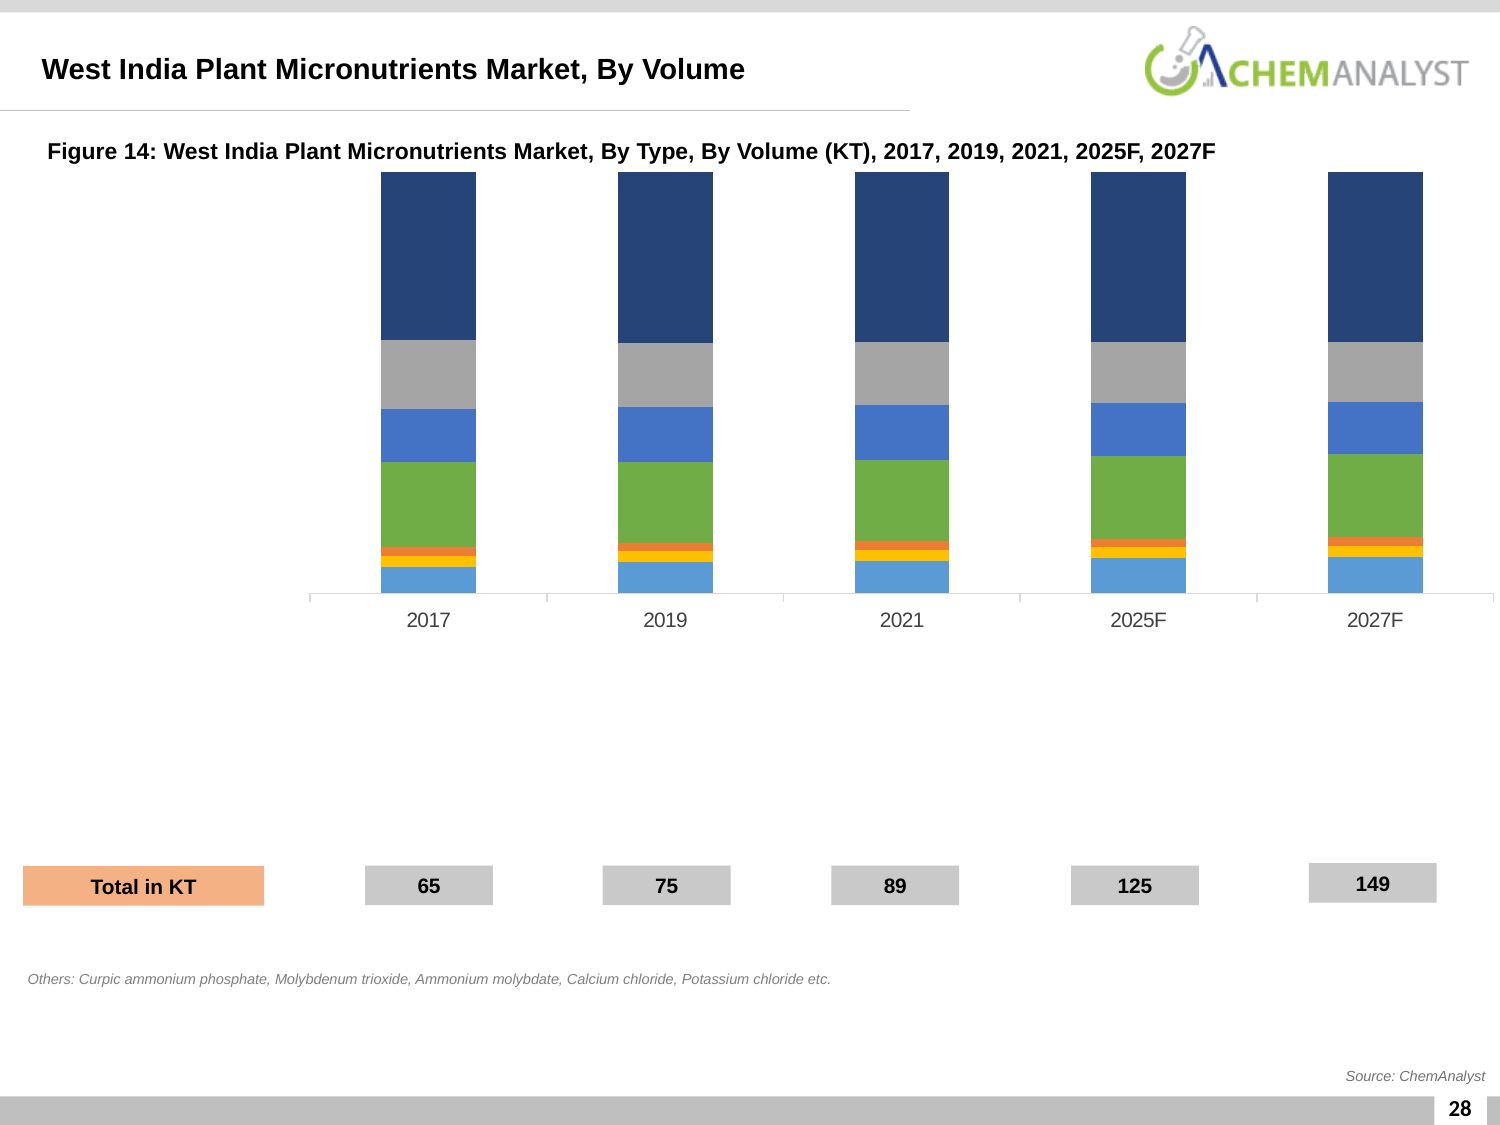

West India Plant Micronutrients Market, By Volume
Figure 14: West India Plant Micronutrients Market, By Type, By Volume (KT), 2017, 2019, 2021, 2025F, 2027F

### Chart

| Category | Others | Magnesium Sulphate | Copper Sulphate (Cu) | Ferrous Sulphate (Fe) | Manganese Sulphate (Mn) | Borax / Boric Acid (B) | Zinc Sulphate (Zn) |
|---|---|---|---|---|---|---|---|
| 2017 | 4.12771175291339 | 1.6239116770866142 | 1.3068930628346456 | 13.13362830472441 | 8.054860709055115 | 10.584539855433071 | 25.866131015905502 |
| 2019 | 5.608941297709928 | 1.9145186296183208 | 1.4732819141984734 | 14.36636831053435 | 9.714686327633583 | 11.352497186564884 | 30.355590303206107 |
| 2021 | 6.87157914829985 | 2.2905263827666147 | 1.835986127820711 | 17.254704579907266 | 11.675445764296752 | 13.333180811746523 | 35.86411737063369 |
| 2025F | 10.473495885983041 | 3.307419753468324 | 2.493092920228017 | 24.555086048476955 | 15.697715723847766 | 18.190808644075783 | 50.563432291659666 |
| 2027F | 12.865804776941635 | 3.9961291107225327 | 3.0291792736246226 | 29.471079139943992 | 18.369062491782806 | 21.353475569245493 | 60.13592351087304 |
149
65
75
89
125
Total in KT
Others: Curpic ammonium phosphate, Molybdenum trioxide, Ammonium molybdate, Calcium chloride, Potassium chloride etc.
Source: ChemAnalyst